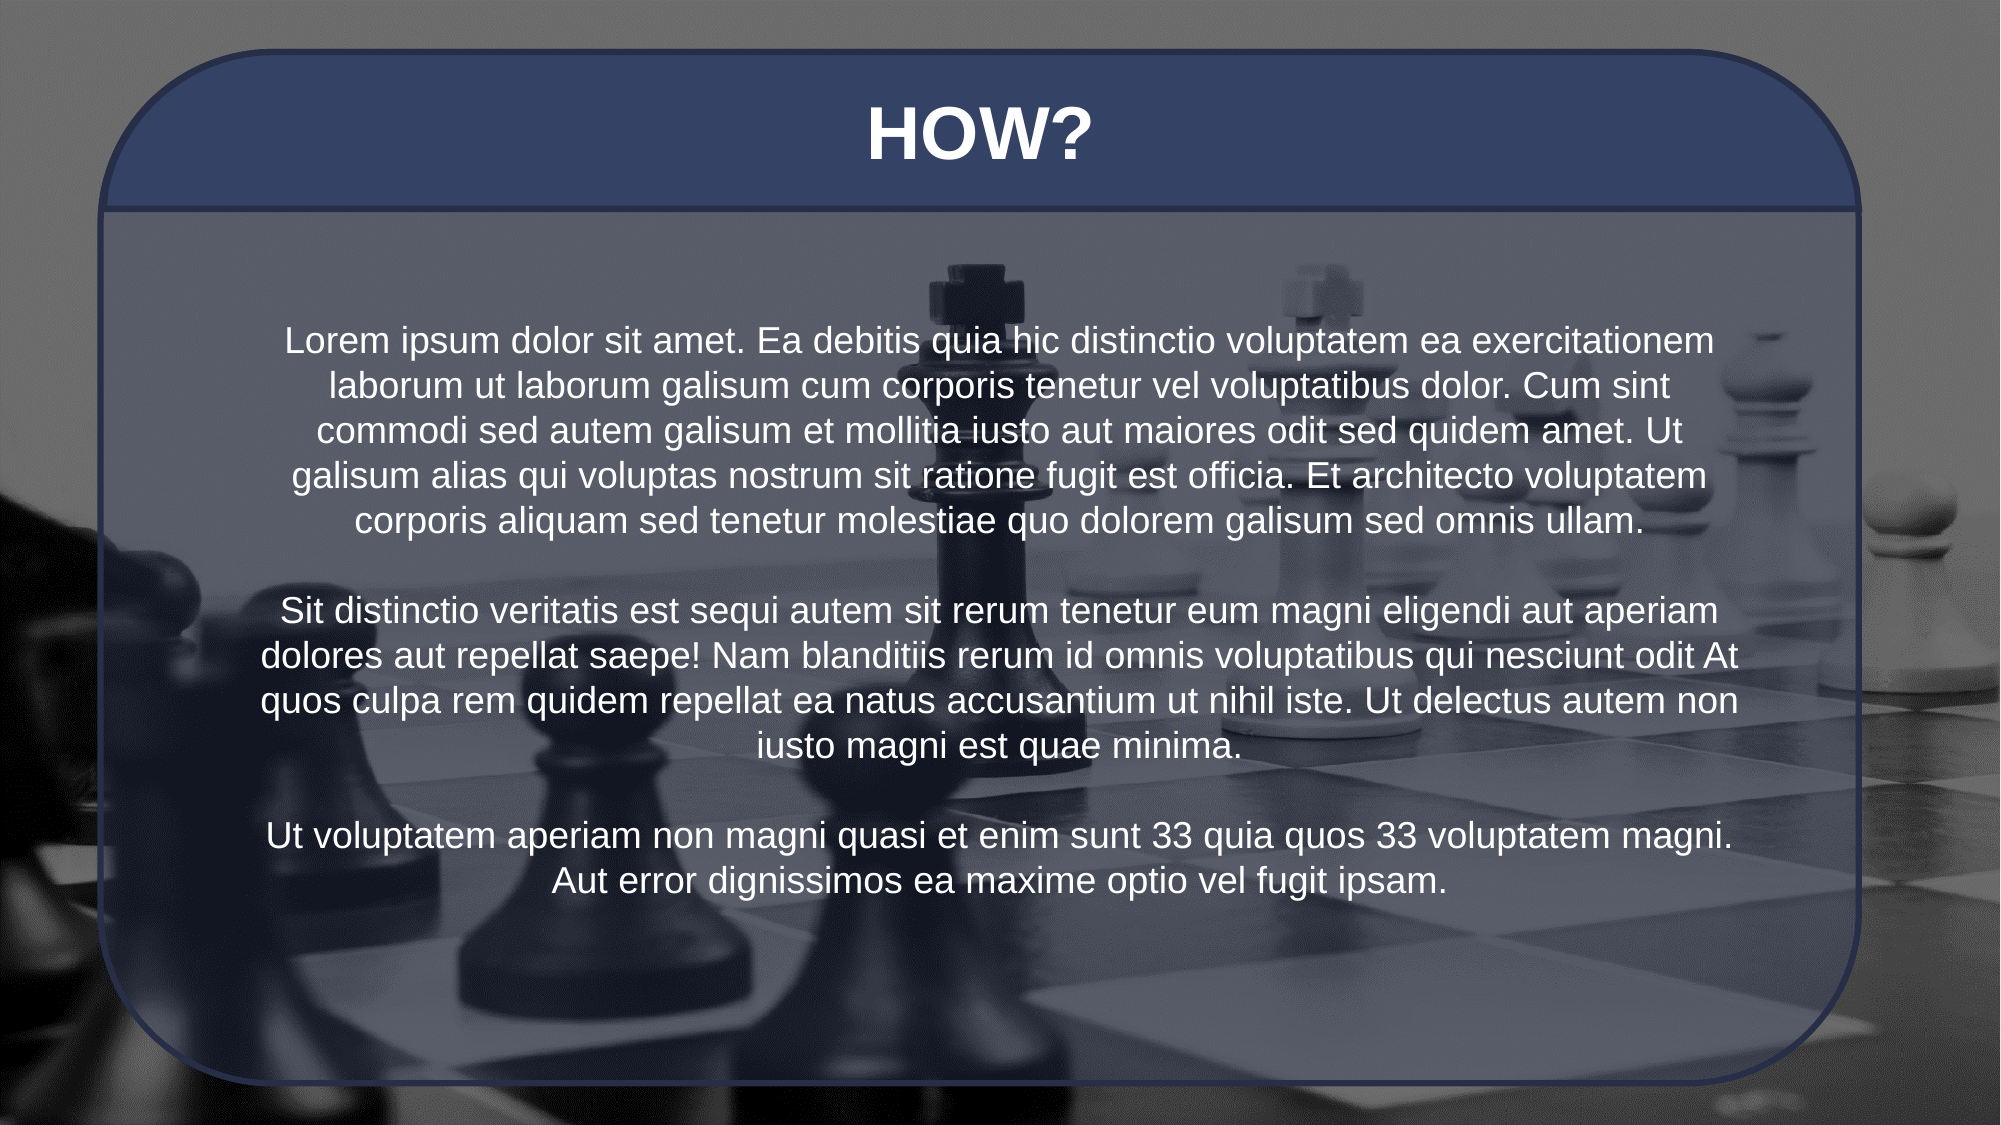

HOW?
Lorem ipsum dolor sit amet. Ea debitis quia hic distinctio voluptatem ea exercitationem laborum ut laborum galisum cum corporis tenetur vel voluptatibus dolor. Cum sint commodi sed autem galisum et mollitia iusto aut maiores odit sed quidem amet. Ut galisum alias qui voluptas nostrum sit ratione fugit est officia. Et architecto voluptatem corporis aliquam sed tenetur molestiae quo dolorem galisum sed omnis ullam.

Sit distinctio veritatis est sequi autem sit rerum tenetur eum magni eligendi aut aperiam dolores aut repellat saepe! Nam blanditiis rerum id omnis voluptatibus qui nesciunt odit At quos culpa rem quidem repellat ea natus accusantium ut nihil iste. Ut delectus autem non iusto magni est quae minima.

Ut voluptatem aperiam non magni quasi et enim sunt 33 quia quos 33 voluptatem magni. Aut error dignissimos ea maxime optio vel fugit ipsam.